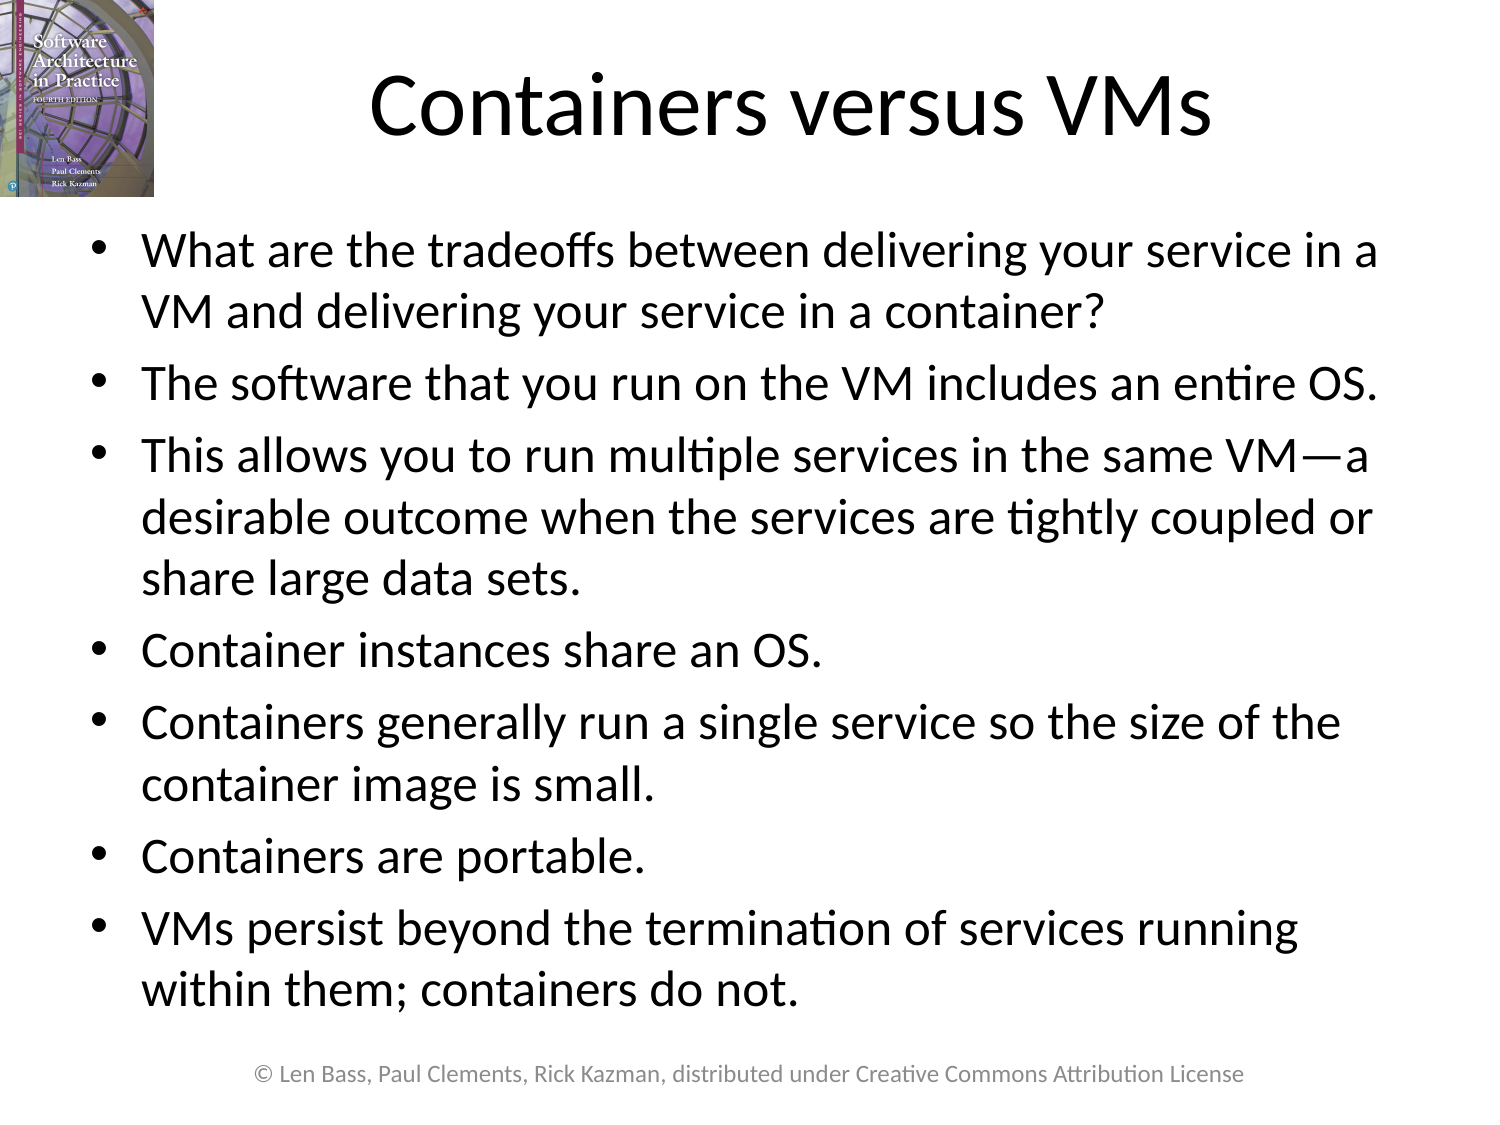

# Containers versus VMs
What are the tradeoffs between delivering your service in a VM and delivering your service in a container?
The software that you run on the VM includes an entire OS.
This allows you to run multiple services in the same VM—a desirable outcome when the services are tightly coupled or share large data sets.
Container instances share an OS.
Containers generally run a single service so the size of the container image is small.
Containers are portable.
VMs persist beyond the termination of services running within them; containers do not.

© Len Bass, Paul Clements, Rick Kazman, distributed under Creative Commons Attribution License